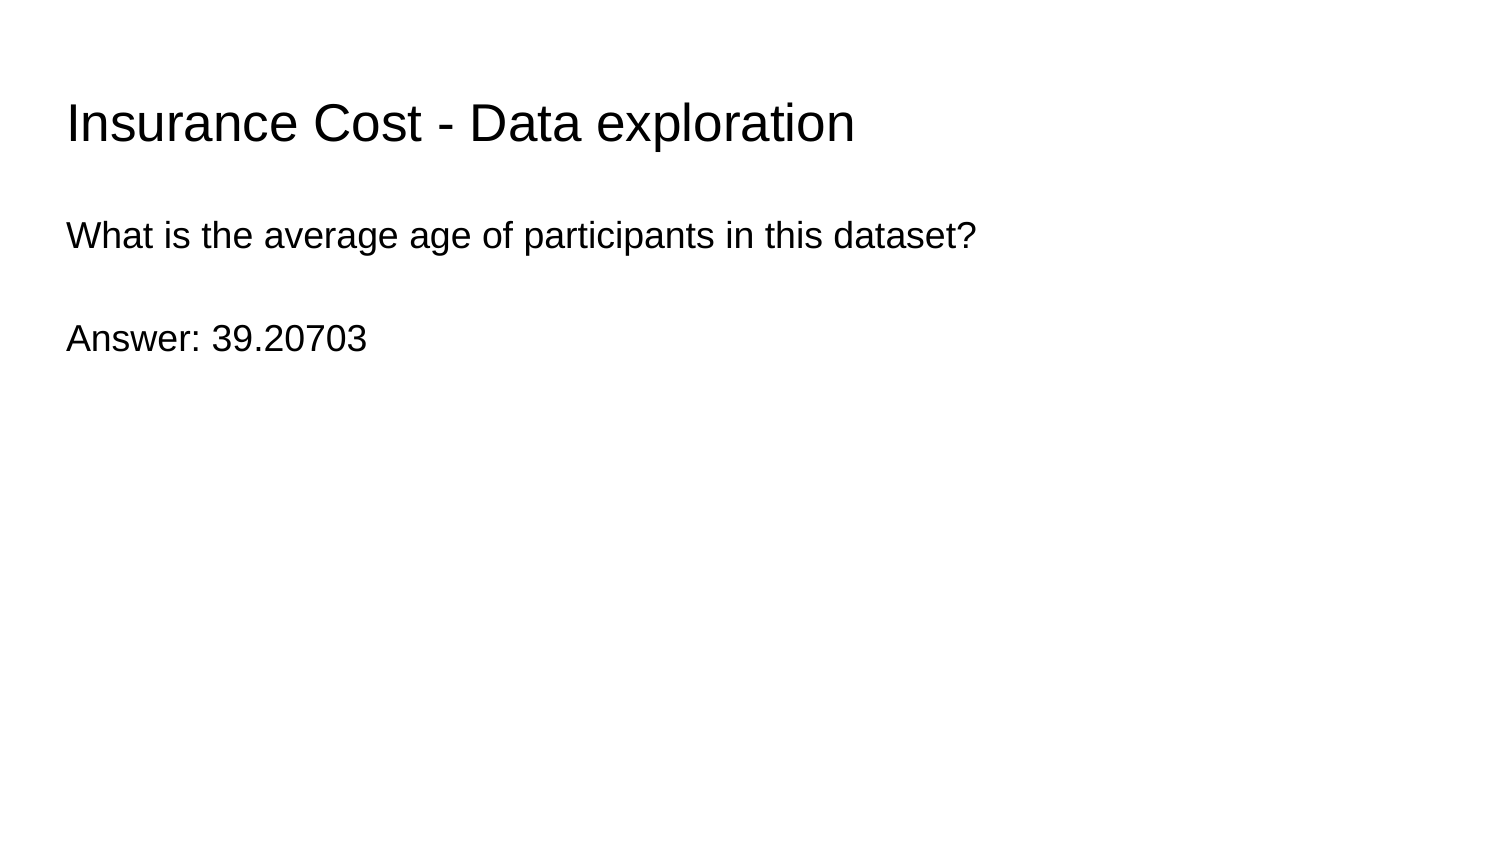

# Insurance Cost - Data exploration
What is the average age of participants in this dataset?

Answer: 39.20703